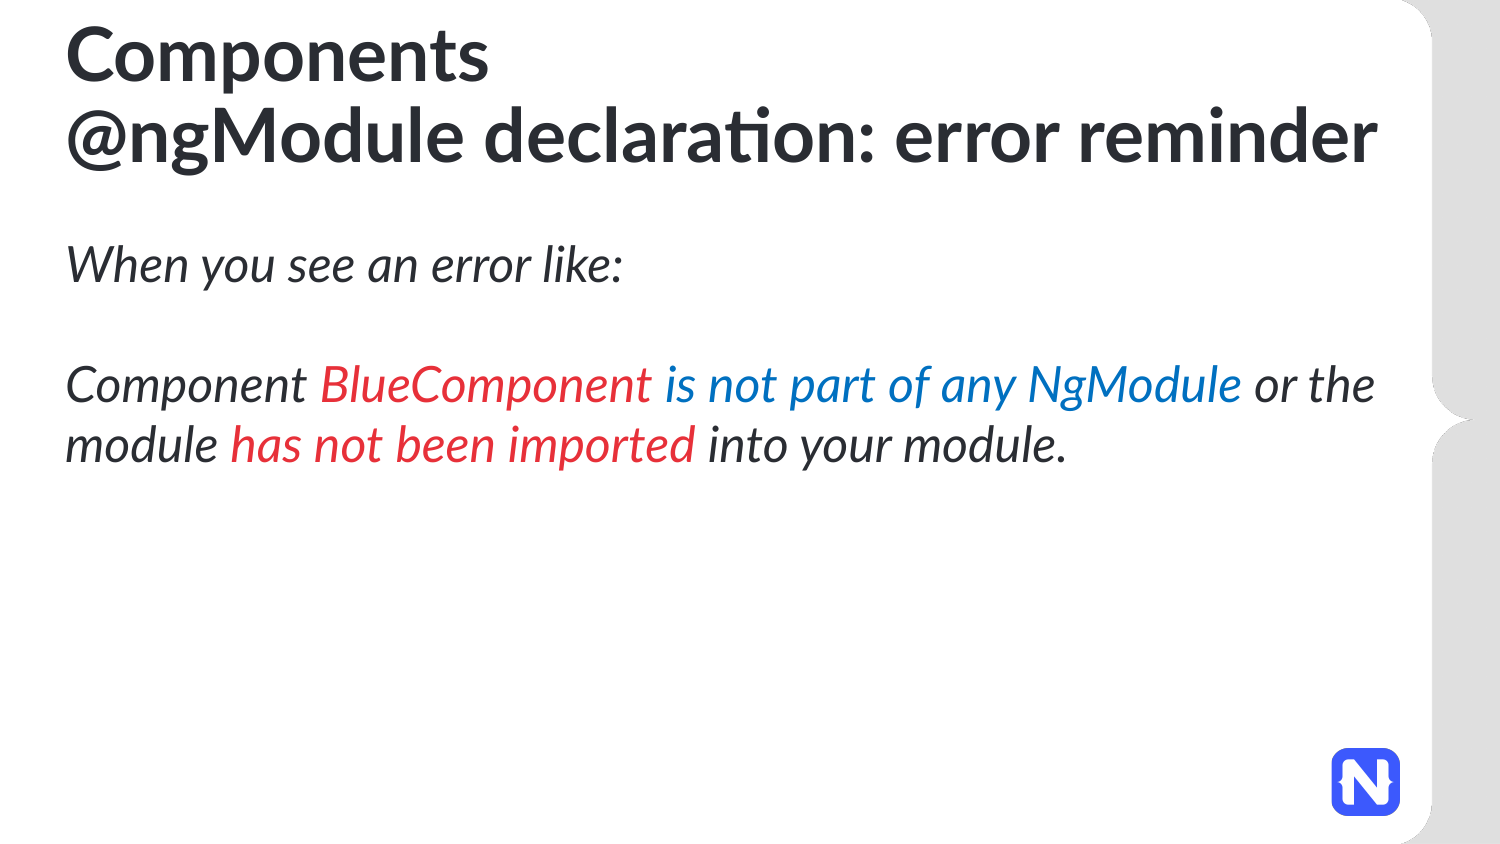

# Components @ngModule declaration: error reminder
When you see an error like:

Component BlueComponent is not part of any NgModule or the module has not been imported into your module.